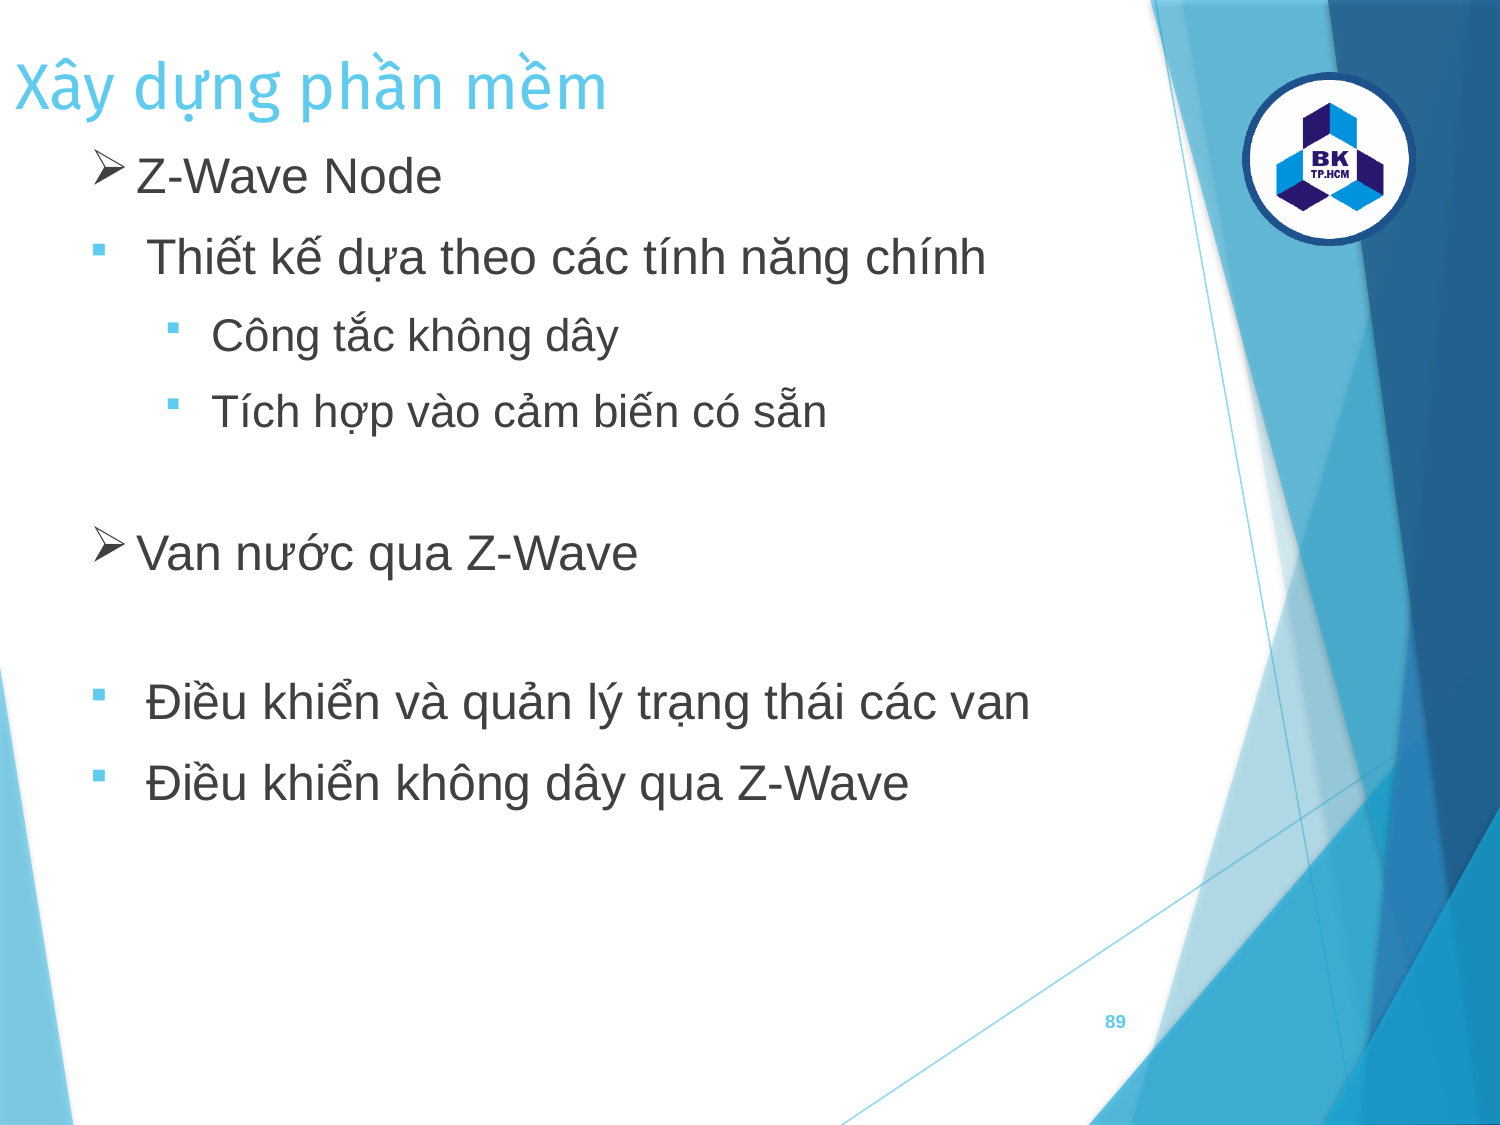

Xây dựng phần mềm
Z-Wave Node
Thiết kế dựa theo các tính năng chính
Công tắc không dây
Tích hợp vào cảm biến có sẵn
Van nước qua Z-Wave
Điều khiển và quản lý trạng thái các van
Điều khiển không dây qua Z-Wave
89